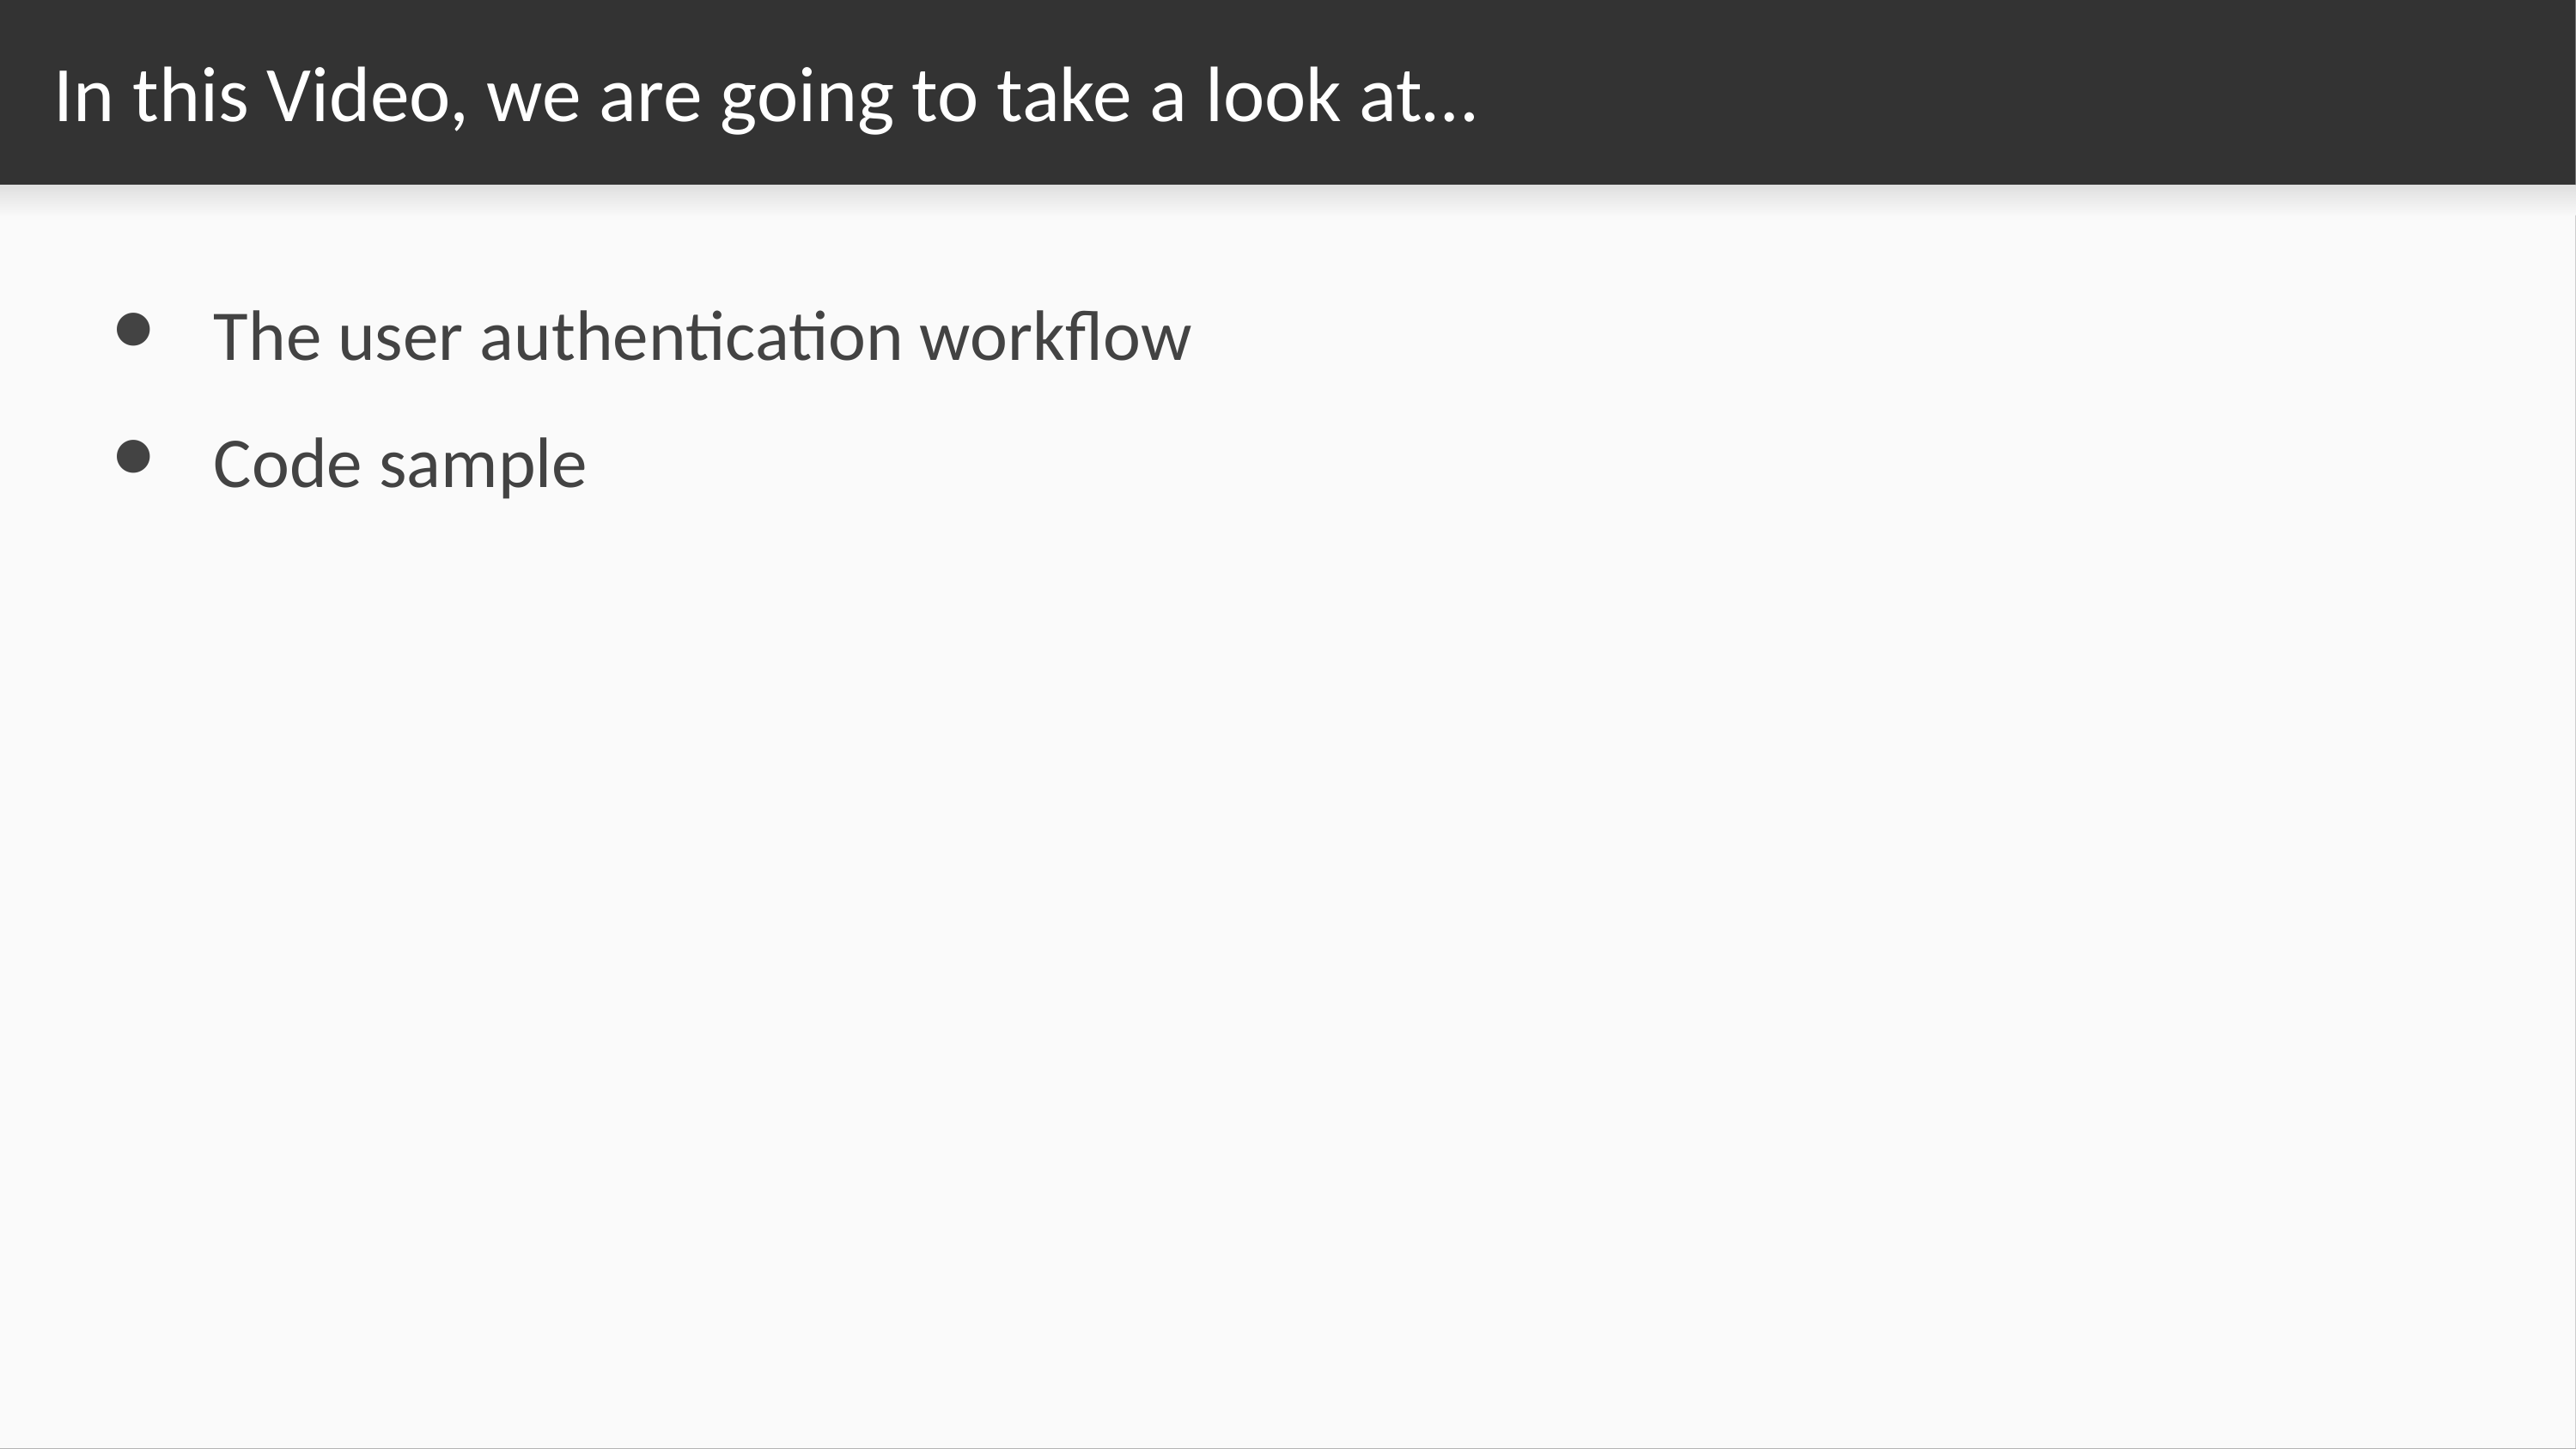

# In this Video, we are going to take a look at…
The user authentication workflow
Code sample